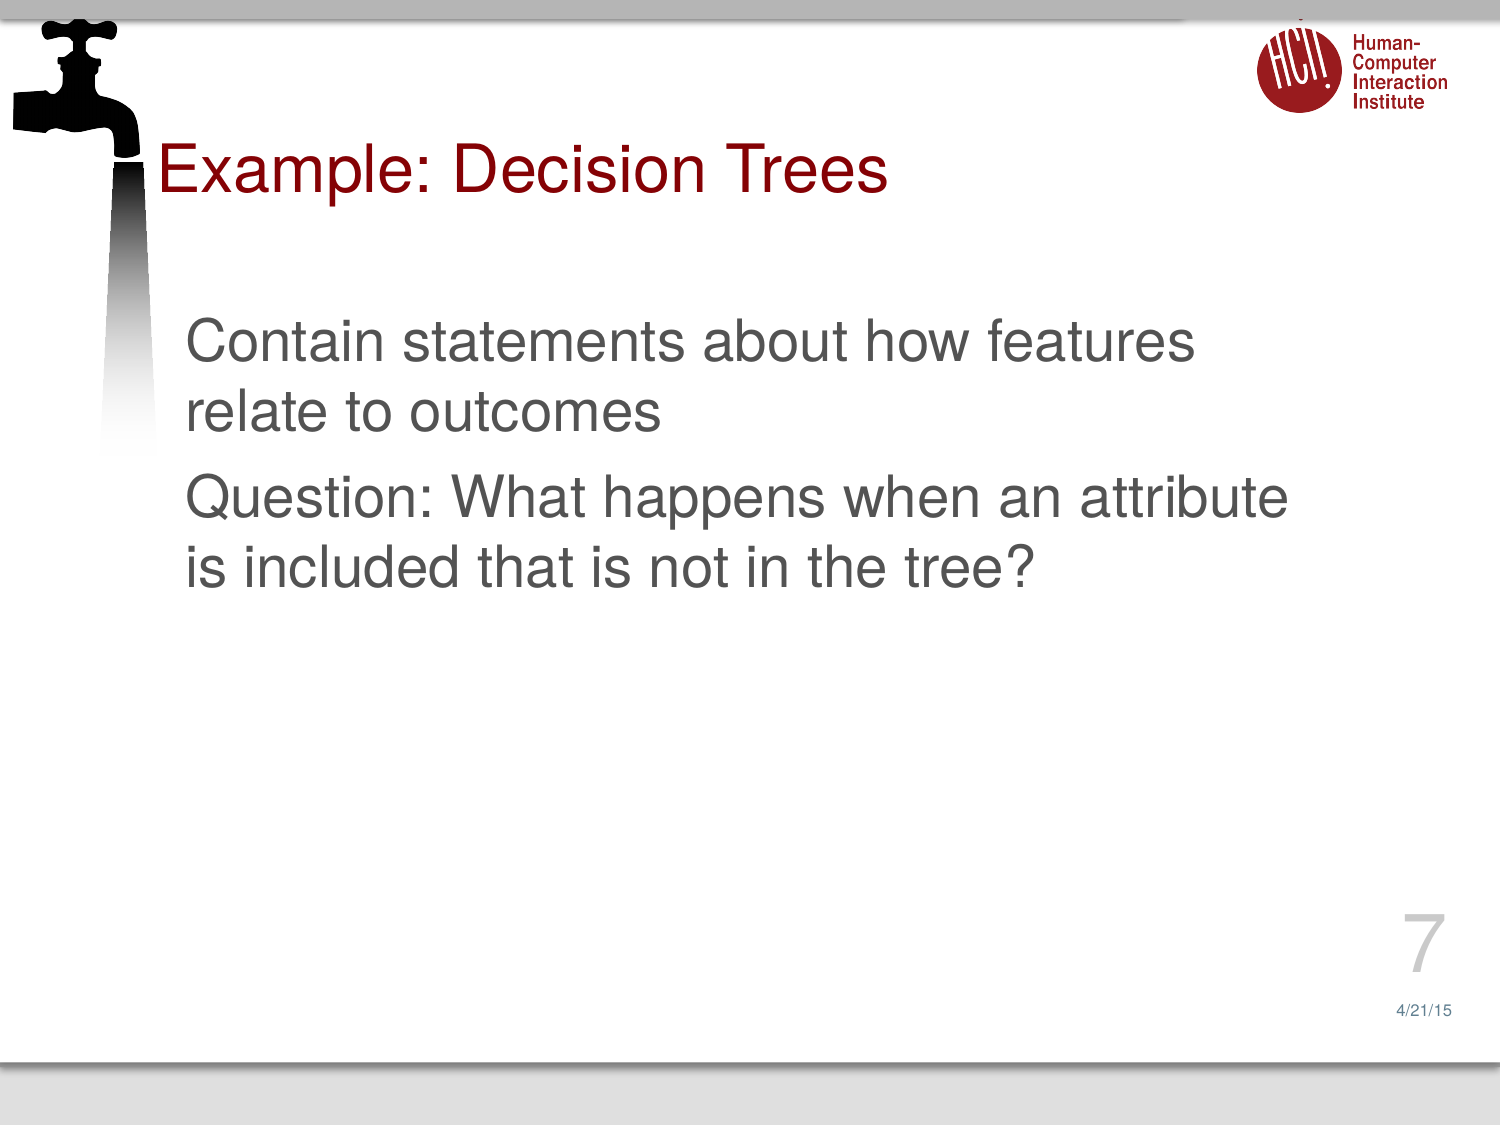

# Example: Decision Trees
Contain statements about how features relate to outcomes
Question: What happens when an attribute is included that is not in the tree?
7
4/21/15